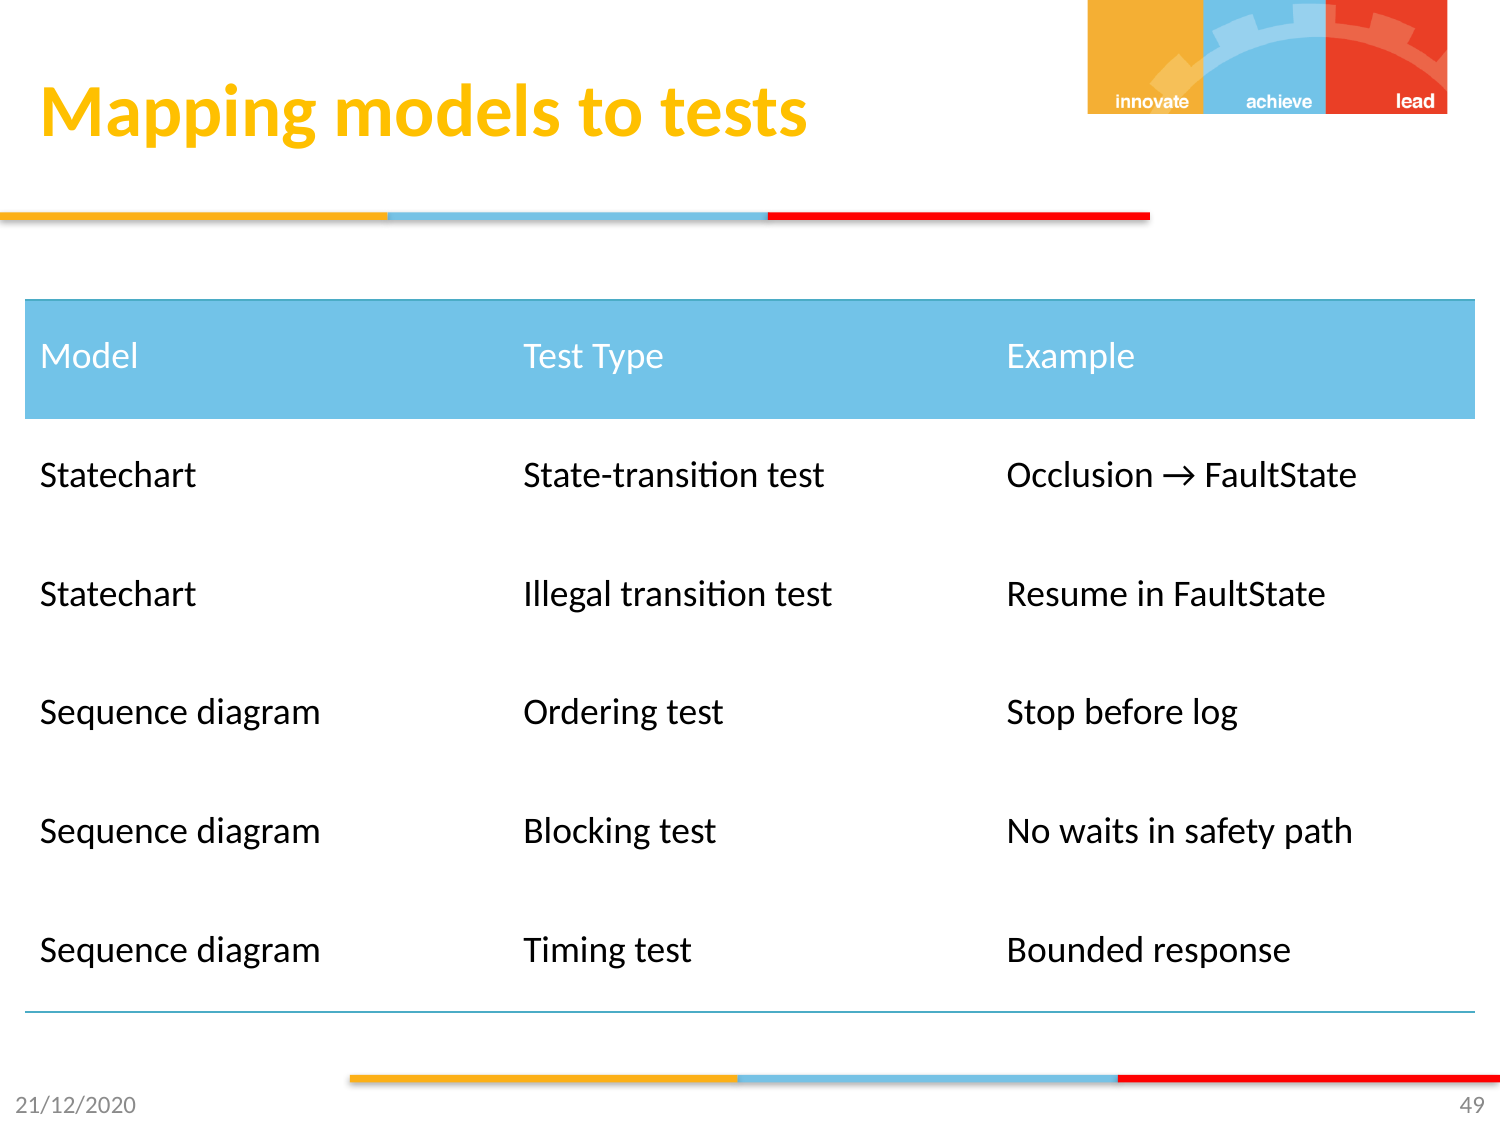

# Mapping models to tests
| Model | Test Type | Example |
| --- | --- | --- |
| Statechart | State-transition test | Occlusion → FaultState |
| Statechart | Illegal transition test | Resume in FaultState |
| Sequence diagram | Ordering test | Stop before log |
| Sequence diagram | Blocking test | No waits in safety path |
| Sequence diagram | Timing test | Bounded response |
21/12/2020
49